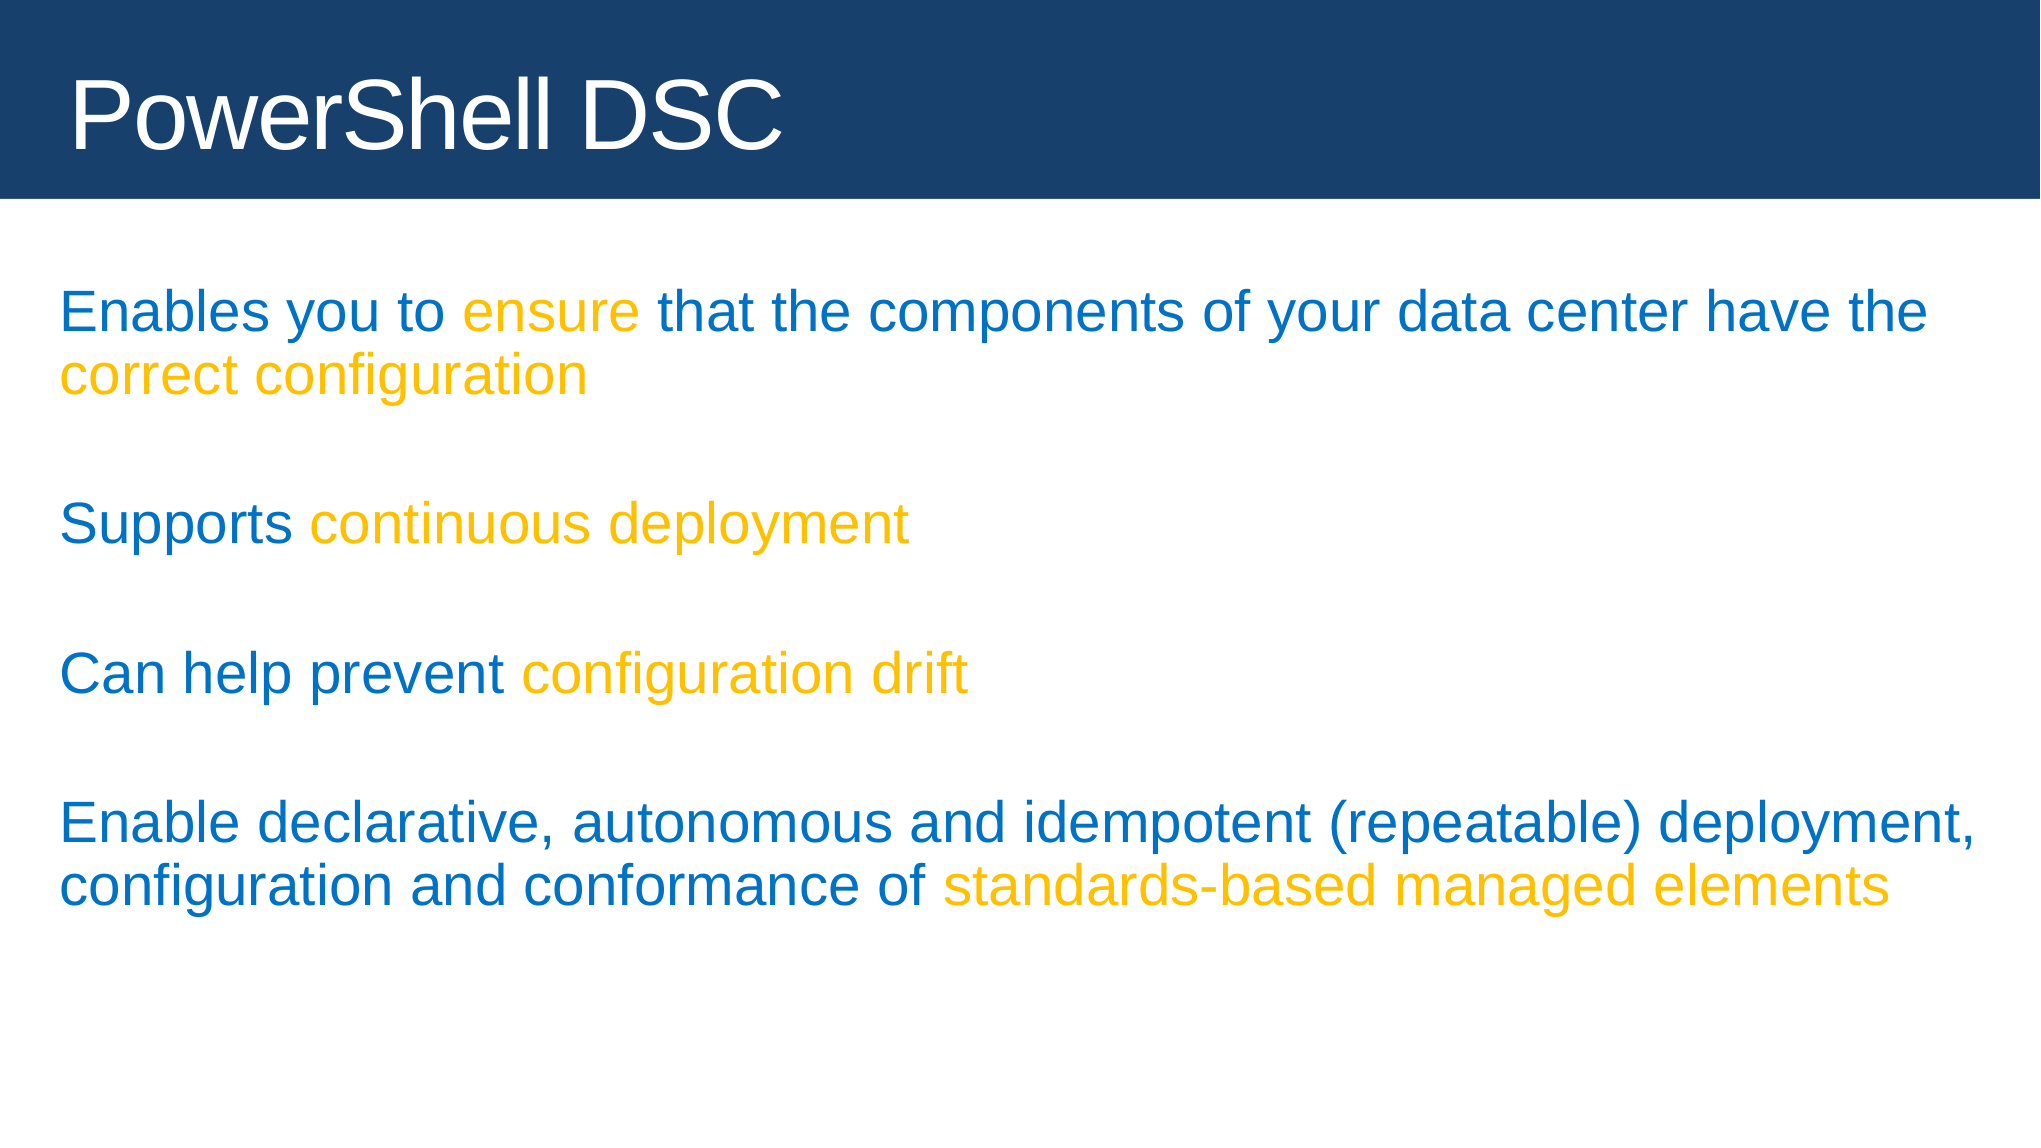

# PowerShell DSC
Enables you to ensure that the components of your data center have the correct configuration

Supports continuous deployment

Can help prevent configuration drift

Enable declarative, autonomous and idempotent (repeatable) deployment,  configuration and conformance of standards-based managed elements